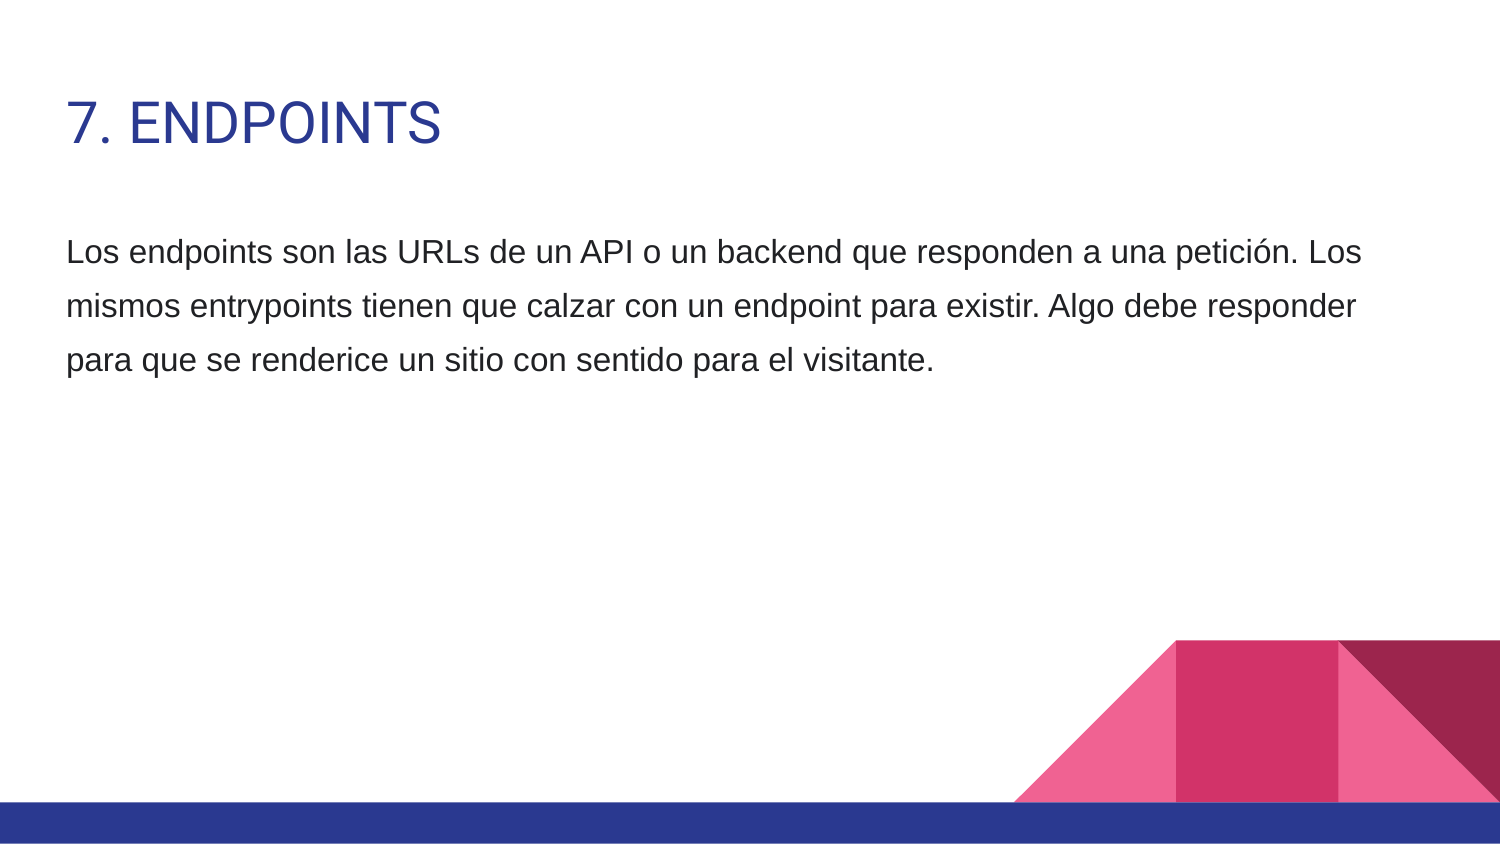

# 7. ENDPOINTS
Los endpoints son las URLs de un API o un backend que responden a una petición. Los mismos entrypoints tienen que calzar con un endpoint para existir. Algo debe responder para que se renderice un sitio con sentido para el visitante.